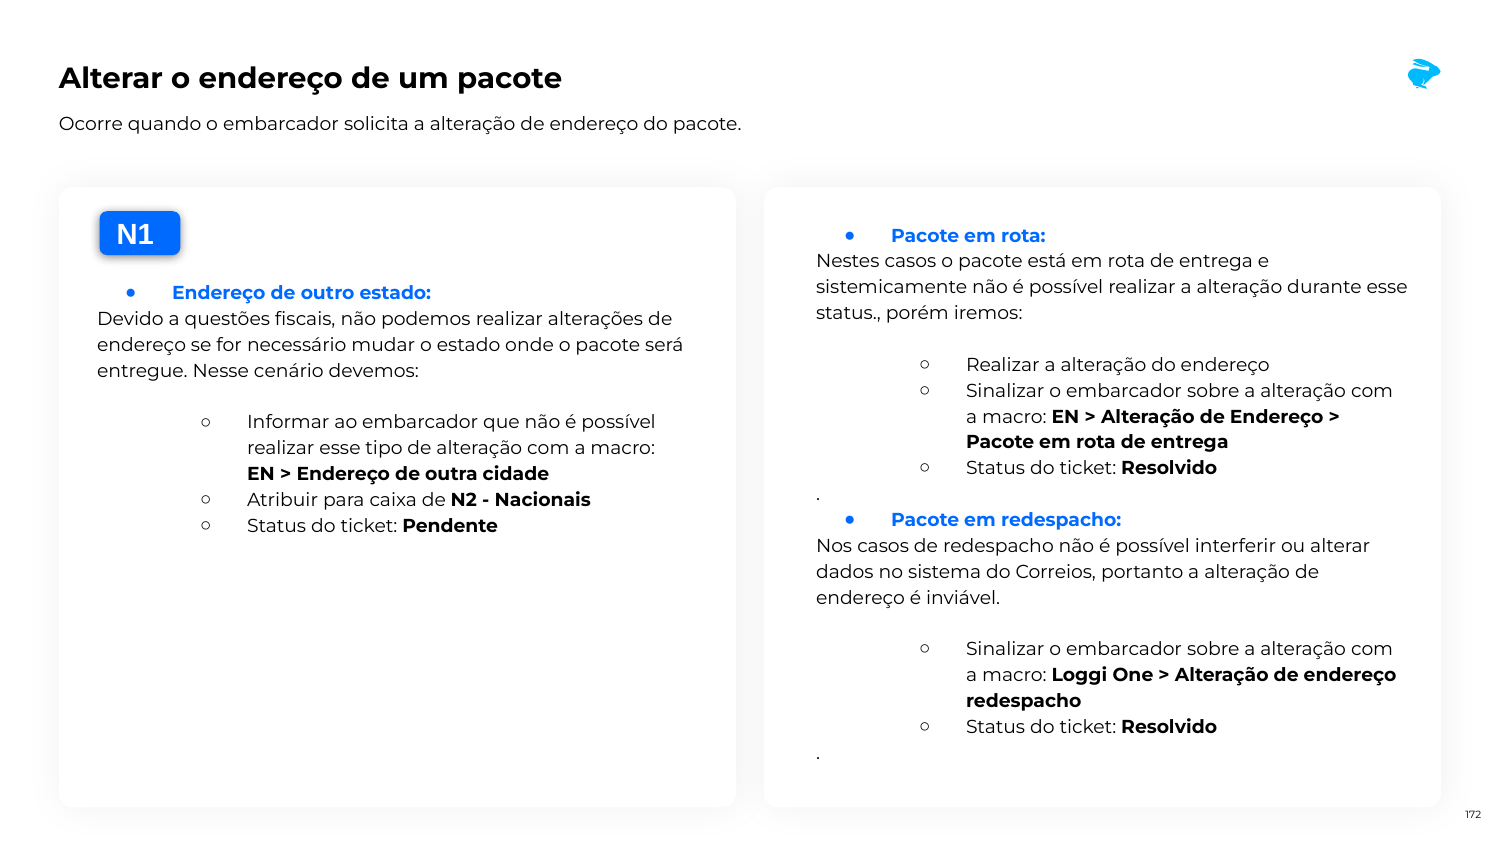

# Alterar o endereço de um pacote

Ocorre quando o embarcador solicita a alteração de endereço do pacote.

Pacote em rota:
Nestes casos o pacote está em rota de entrega e sistemicamente não é possível realizar a alteração durante esse status., porém iremos:
Realizar a alteração do endereço
Sinalizar o embarcador sobre a alteração com a macro: EN > Alteração de Endereço > Pacote em rota de entrega
Status do ticket: Resolvido
.
Pacote em redespacho:
Nos casos de redespacho não é possível interferir ou alterar dados no sistema do Correios, portanto a alteração de endereço é inviável.

Sinalizar o embarcador sobre a alteração com a macro: Loggi One > Alteração de endereço redespacho
Status do ticket: Resolvido
.
N1
Endereço de outro estado:
Devido a questões fiscais, não podemos realizar alterações de endereço se for necessário mudar o estado onde o pacote será entregue. Nesse cenário devemos:

Informar ao embarcador que não é possível realizar esse tipo de alteração com a macro: EN > Endereço de outra cidade
Atribuir para caixa de N2 - Nacionais
Status do ticket: Pendente

172